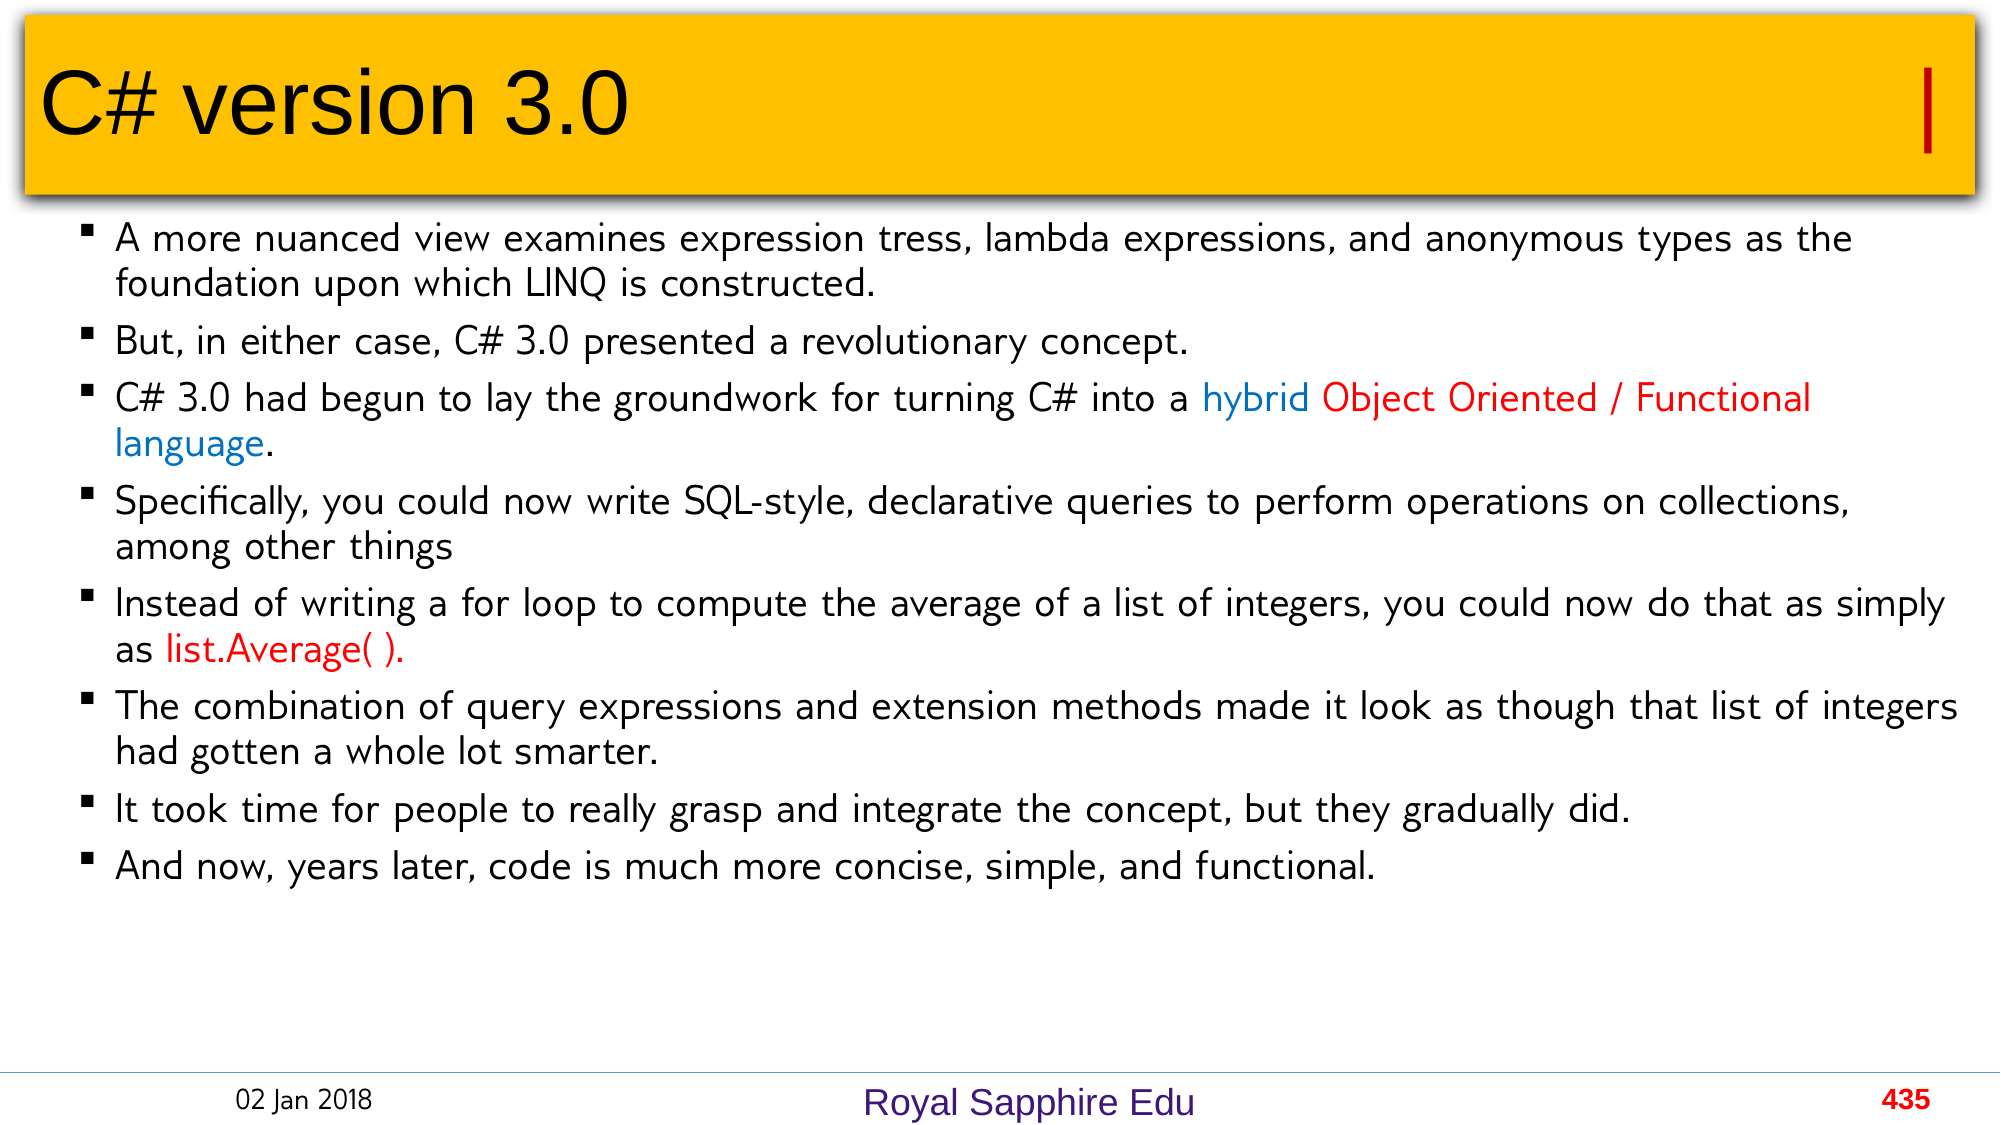

# C# version 3.0									   |
A more nuanced view examines expression tress, lambda expressions, and anonymous types as the foundation upon which LINQ is constructed.
But, in either case, C# 3.0 presented a revolutionary concept.
C# 3.0 had begun to lay the groundwork for turning C# into a hybrid Object Oriented / Functional language.
Specifically, you could now write SQL-style, declarative queries to perform operations on collections, among other things
Instead of writing a for loop to compute the average of a list of integers, you could now do that as simply as list.Average( ).
The combination of query expressions and extension methods made it look as though that list of integers had gotten a whole lot smarter.
It took time for people to really grasp and integrate the concept, but they gradually did.
And now, years later, code is much more concise, simple, and functional.
02 Jan 2018
435